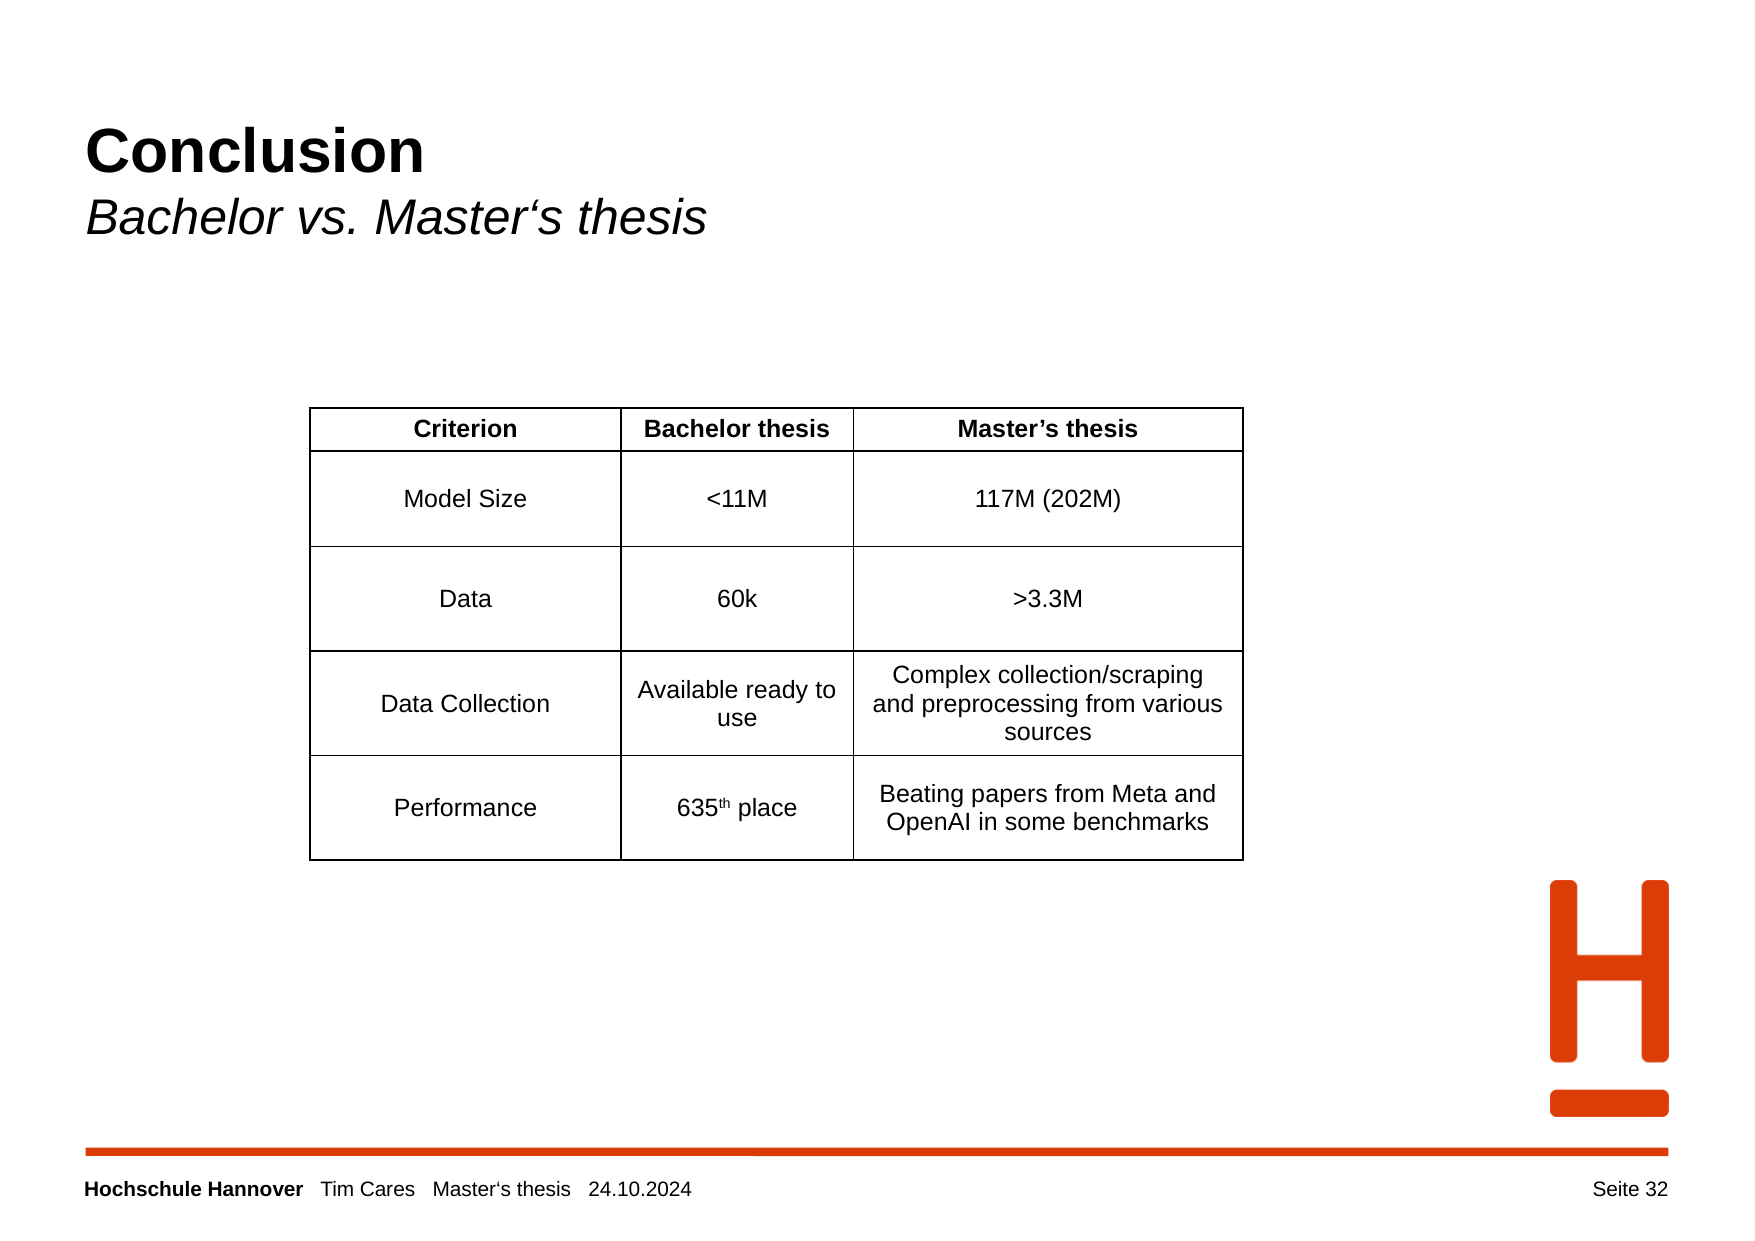

# Conclusion Bachelor vs. Master‘s thesis
| Criterion | Bachelor thesis | Master’s thesis |
| --- | --- | --- |
| Model Size | <11M | 117M (202M) |
| Data | 60k | >3.3M |
| Data Collection | Available ready to use | Complex collection/scraping and preprocessing from various sources |
| Performance | 635th place | Beating papers from Meta and OpenAI in some benchmarks |
Seite 32